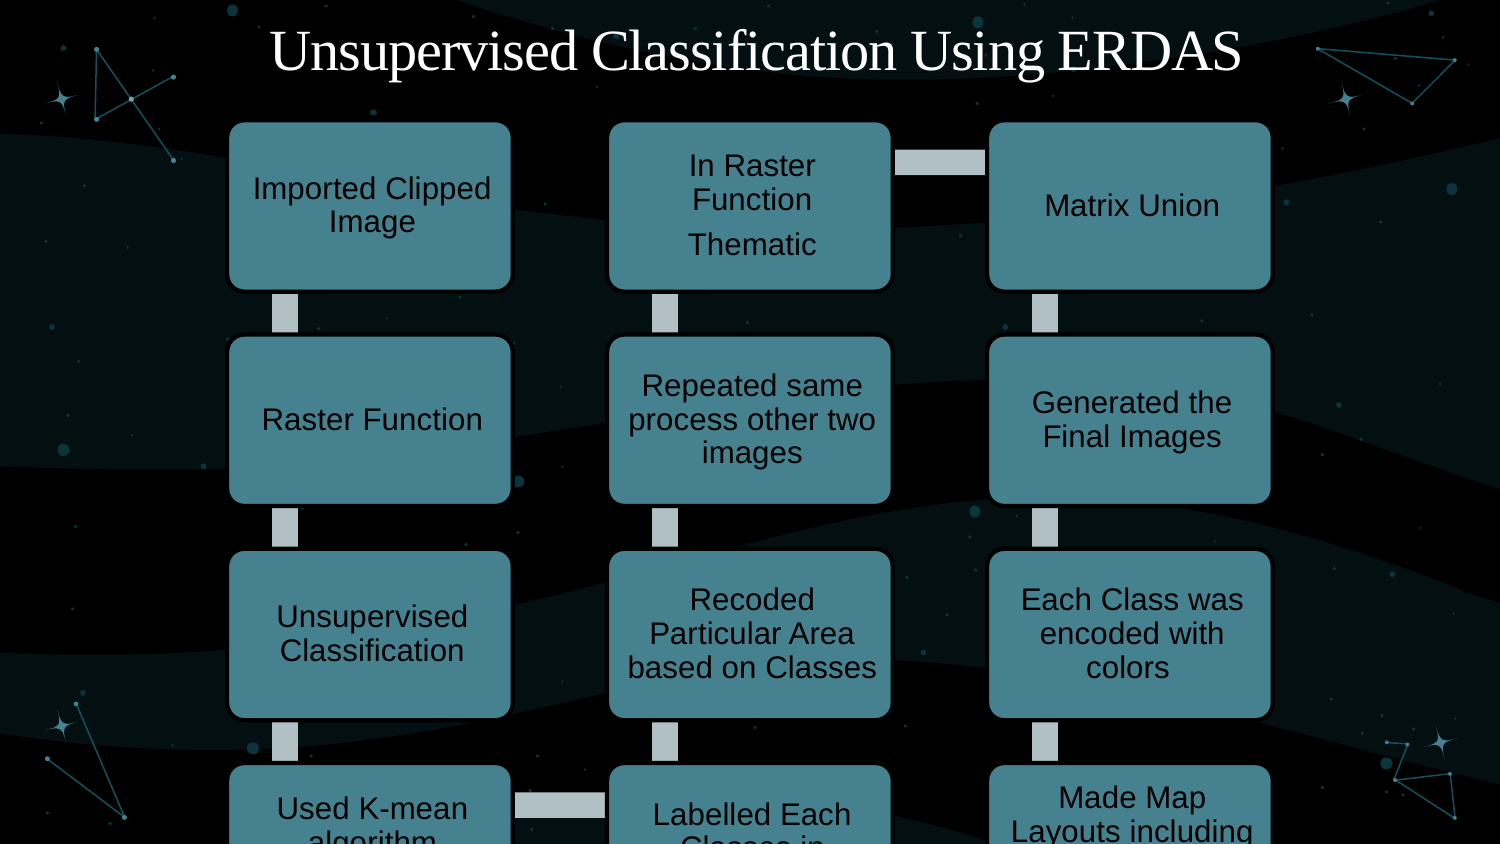

# Unsupervised Classification Using ERDAS

Imported Clipped Image
Raster Function
Unsupervised Classification
Used K-mean algorithm
No. of Class : 10
Labelled Each Classes in Attribute table
Recoded Particular Area based on Classes
Repeated same process other two images
In Raster Function
Thematic
Matrix Union
Generated the Final Images
Each Class was encoded with colors
Made Map Layouts including Legends, Scale, etc.